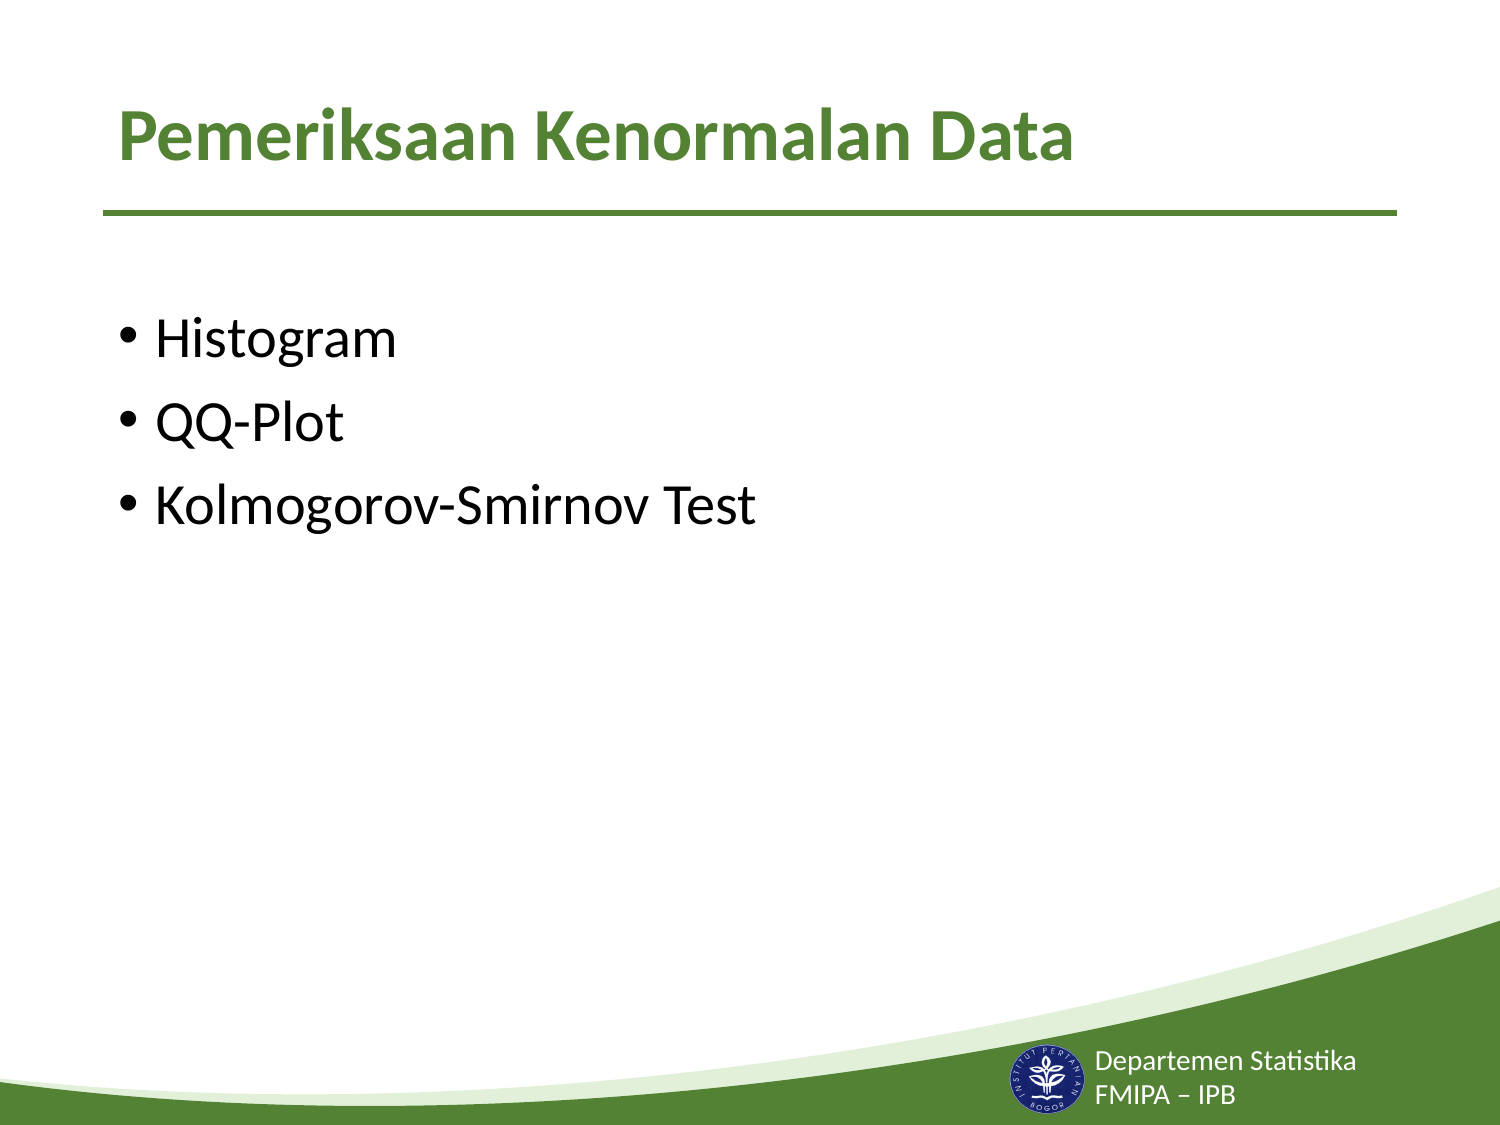

# Pemeriksaan Kenormalan Data
Histogram
QQ-Plot
Kolmogorov-Smirnov Test